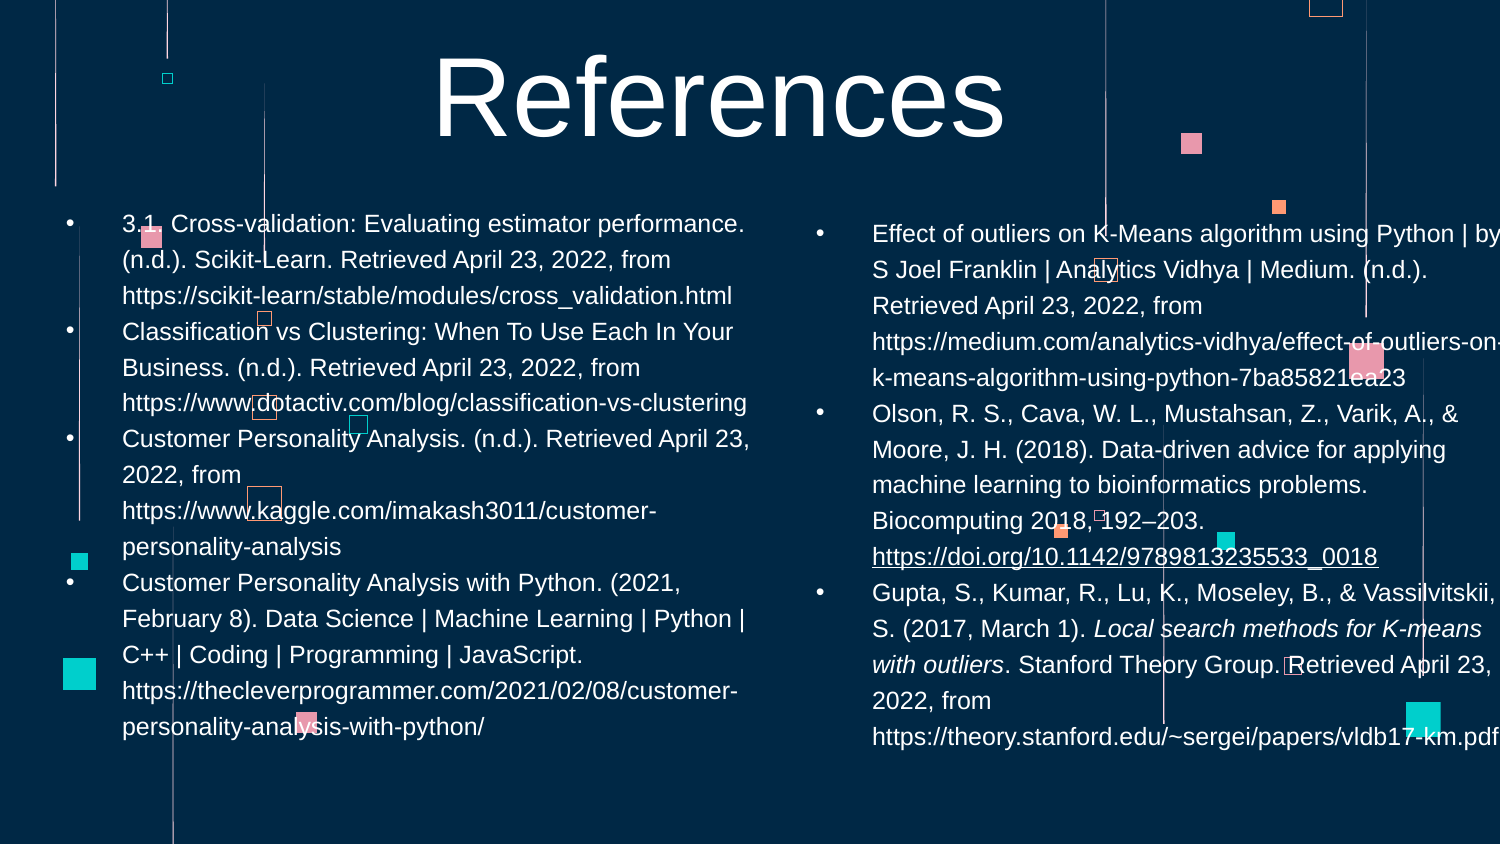

# References

3.1. Cross-validation: Evaluating estimator performance. (n.d.). Scikit-Learn. Retrieved April 23, 2022, from https://scikit-learn/stable/modules/cross_validation.html
Classification vs Clustering: When To Use Each In Your Business. (n.d.). Retrieved April 23, 2022, from https://www.dotactiv.com/blog/classification-vs-clustering
Customer Personality Analysis. (n.d.). Retrieved April 23, 2022, from https://www.kaggle.com/imakash3011/customer-personality-analysis
Customer Personality Analysis with Python. (2021, February 8). Data Science | Machine Learning | Python | C++ | Coding | Programming | JavaScript. https://thecleverprogrammer.com/2021/02/08/customer-personality-analysis-with-python/

Effect of outliers on K-Means algorithm using Python | by S Joel Franklin | Analytics Vidhya | Medium. (n.d.). Retrieved April 23, 2022, from https://medium.com/analytics-vidhya/effect-of-outliers-on-k-means-algorithm-using-python-7ba85821ea23
Olson, R. S., Cava, W. L., Mustahsan, Z., Varik, A., & Moore, J. H. (2018). Data-driven advice for applying machine learning to bioinformatics problems. Biocomputing 2018, 192–203. https://doi.org/10.1142/9789813235533_0018
Gupta, S., Kumar, R., Lu, K., Moseley, B., & Vassilvitskii, S. (2017, March 1). Local search methods for K-means with outliers. Stanford Theory Group. Retrieved April 23, 2022, from https://theory.stanford.edu/~sergei/papers/vldb17-km.pdf